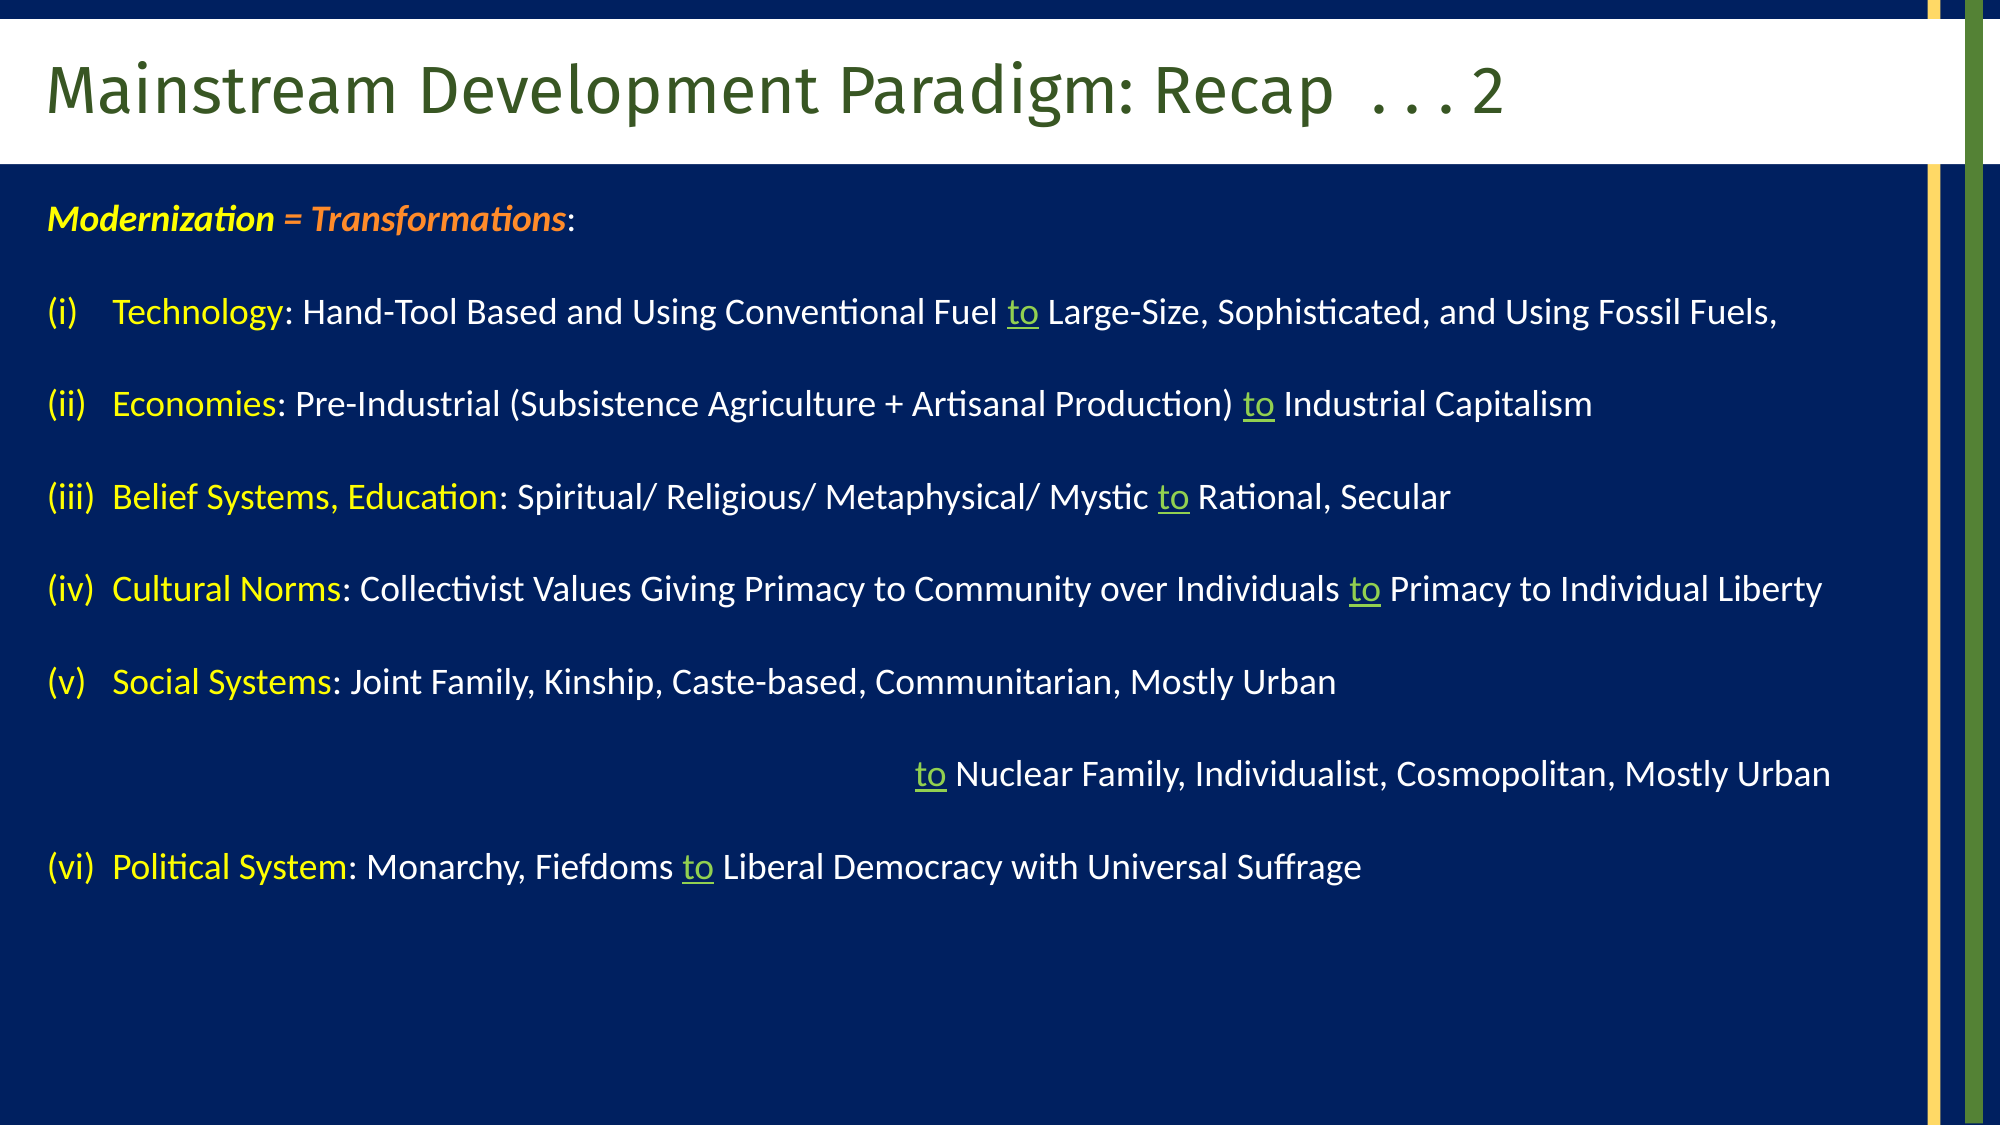

# Mainstream Development Paradigm: Recap  . . . 2
Modernization = Transformations:
Technology: Hand-Tool Based and Using Conventional Fuel to Large-Size, Sophisticated, and Using Fossil Fuels,
Economies: Pre-Industrial (Subsistence Agriculture + Artisanal Production) to Industrial Capitalism
Belief Systems, Education: Spiritual/ Religious/ Metaphysical/ Mystic to Rational, Secular
Cultural Norms: Collectivist Values Giving Primacy to Community over Individuals to Primacy to Individual Liberty
Social Systems: Joint Family, Kinship, Caste-based, Communitarian, Mostly Urban
to Nuclear Family, Individualist, Cosmopolitan, Mostly Urban
Political System: Monarchy, Fiefdoms to Liberal Democracy with Universal Suffrage